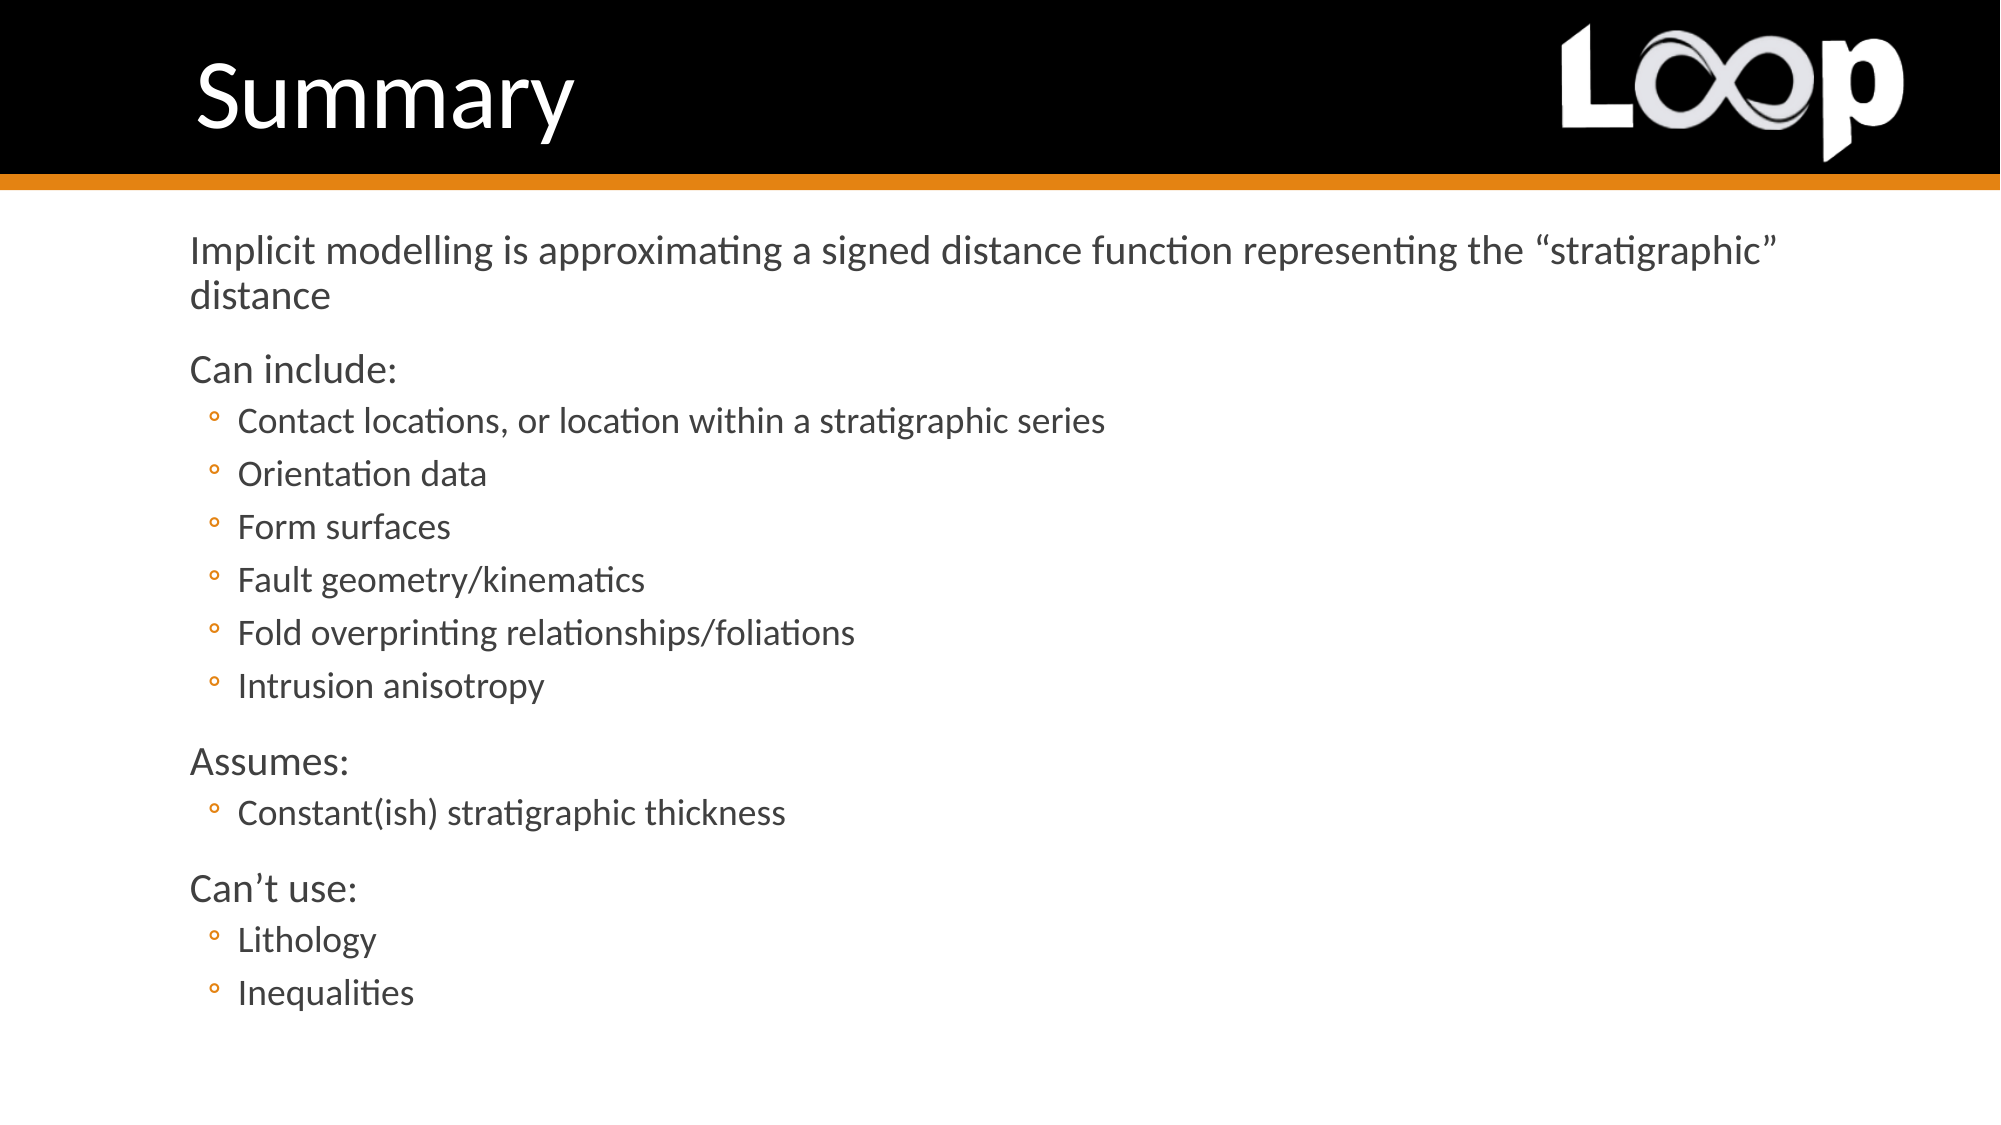

# Summary
Implicit modelling is approximating a signed distance function representing the “stratigraphic” distance
Can include:
Contact locations, or location within a stratigraphic series
Orientation data
Form surfaces
Fault geometry/kinematics
Fold overprinting relationships/foliations
Intrusion anisotropy
Assumes:
Constant(ish) stratigraphic thickness
Can’t use:
Lithology
Inequalities